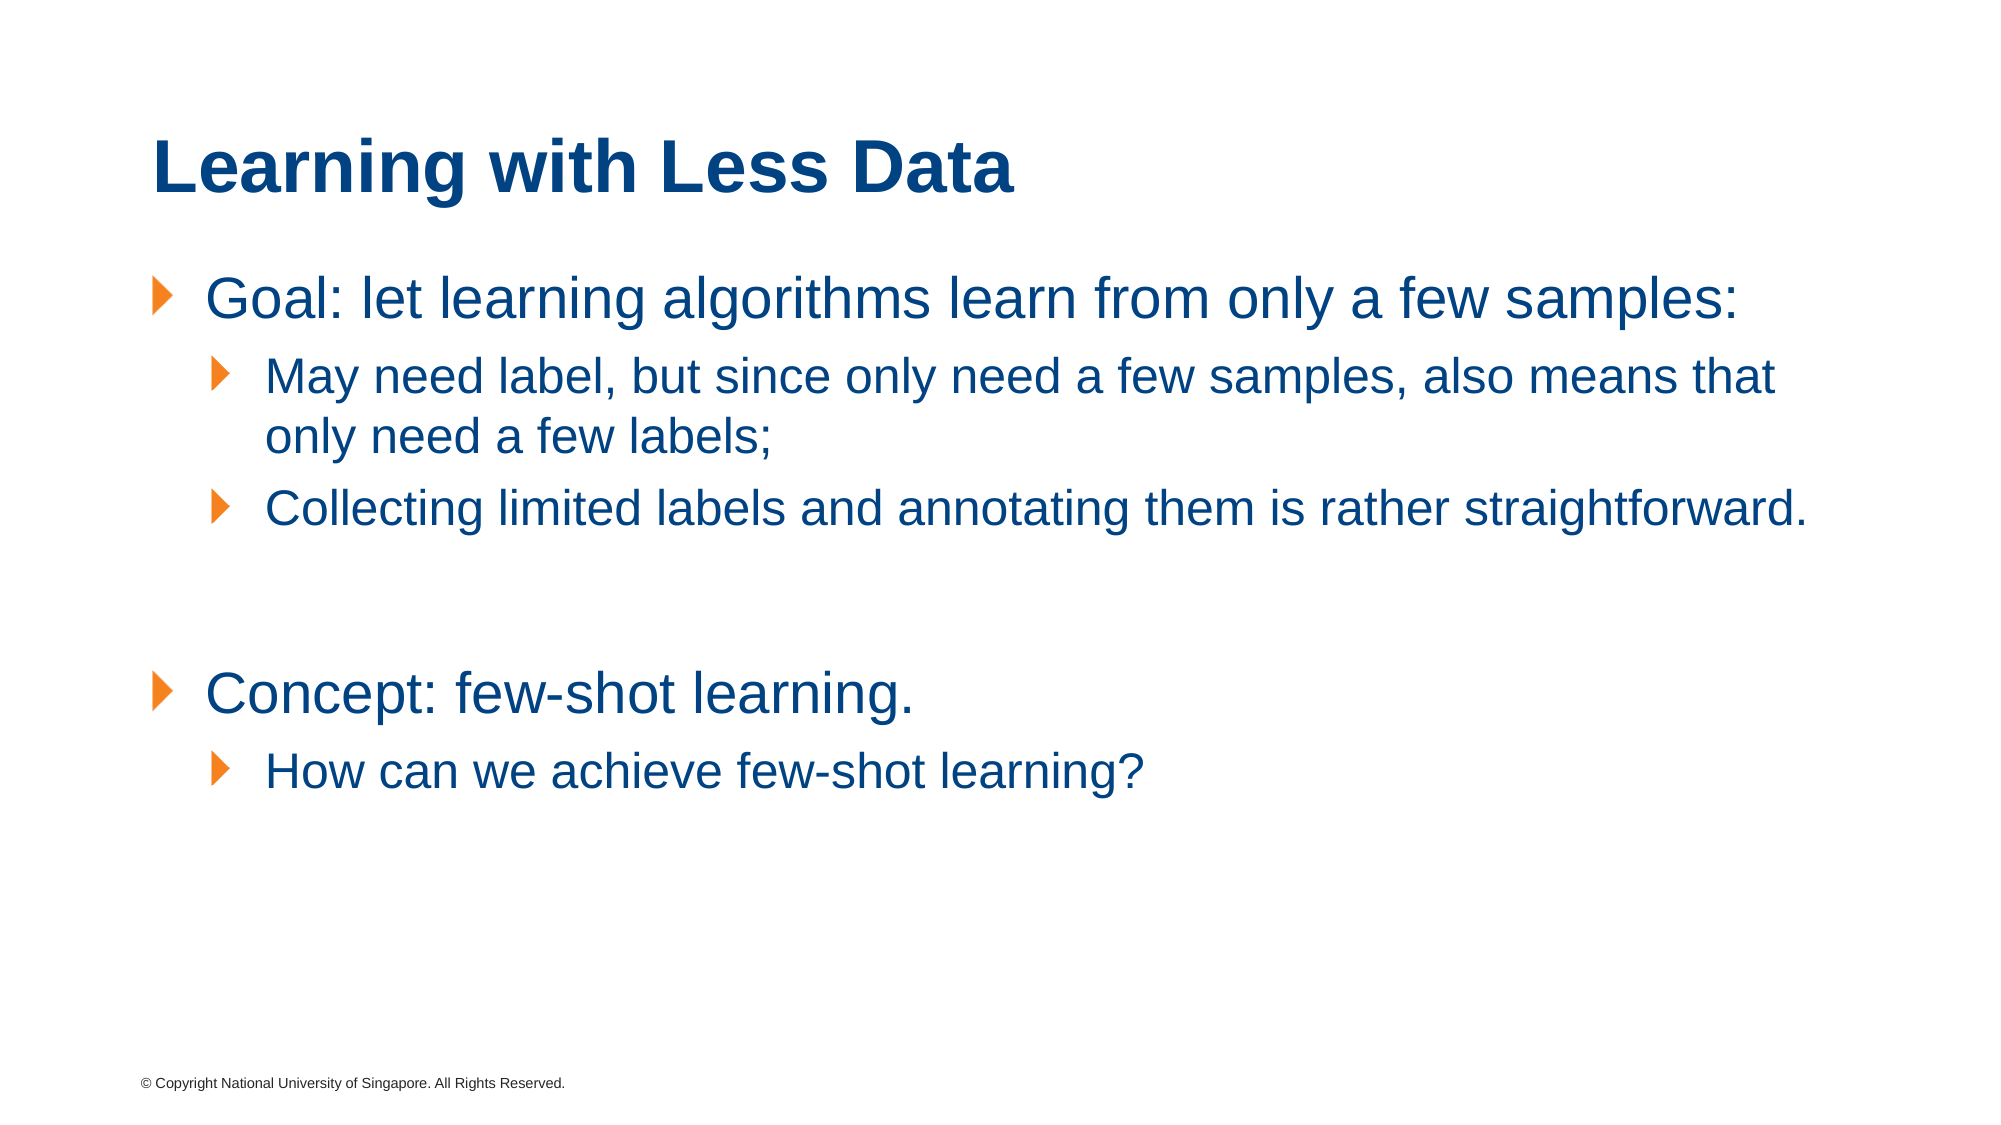

# Learning with Less Data
Goal: let learning algorithms learn from only a few samples:
May need label, but since only need a few samples, also means that only need a few labels;
Collecting limited labels and annotating them is rather straightforward.

Concept: few-shot learning.
How can we achieve few-shot learning?